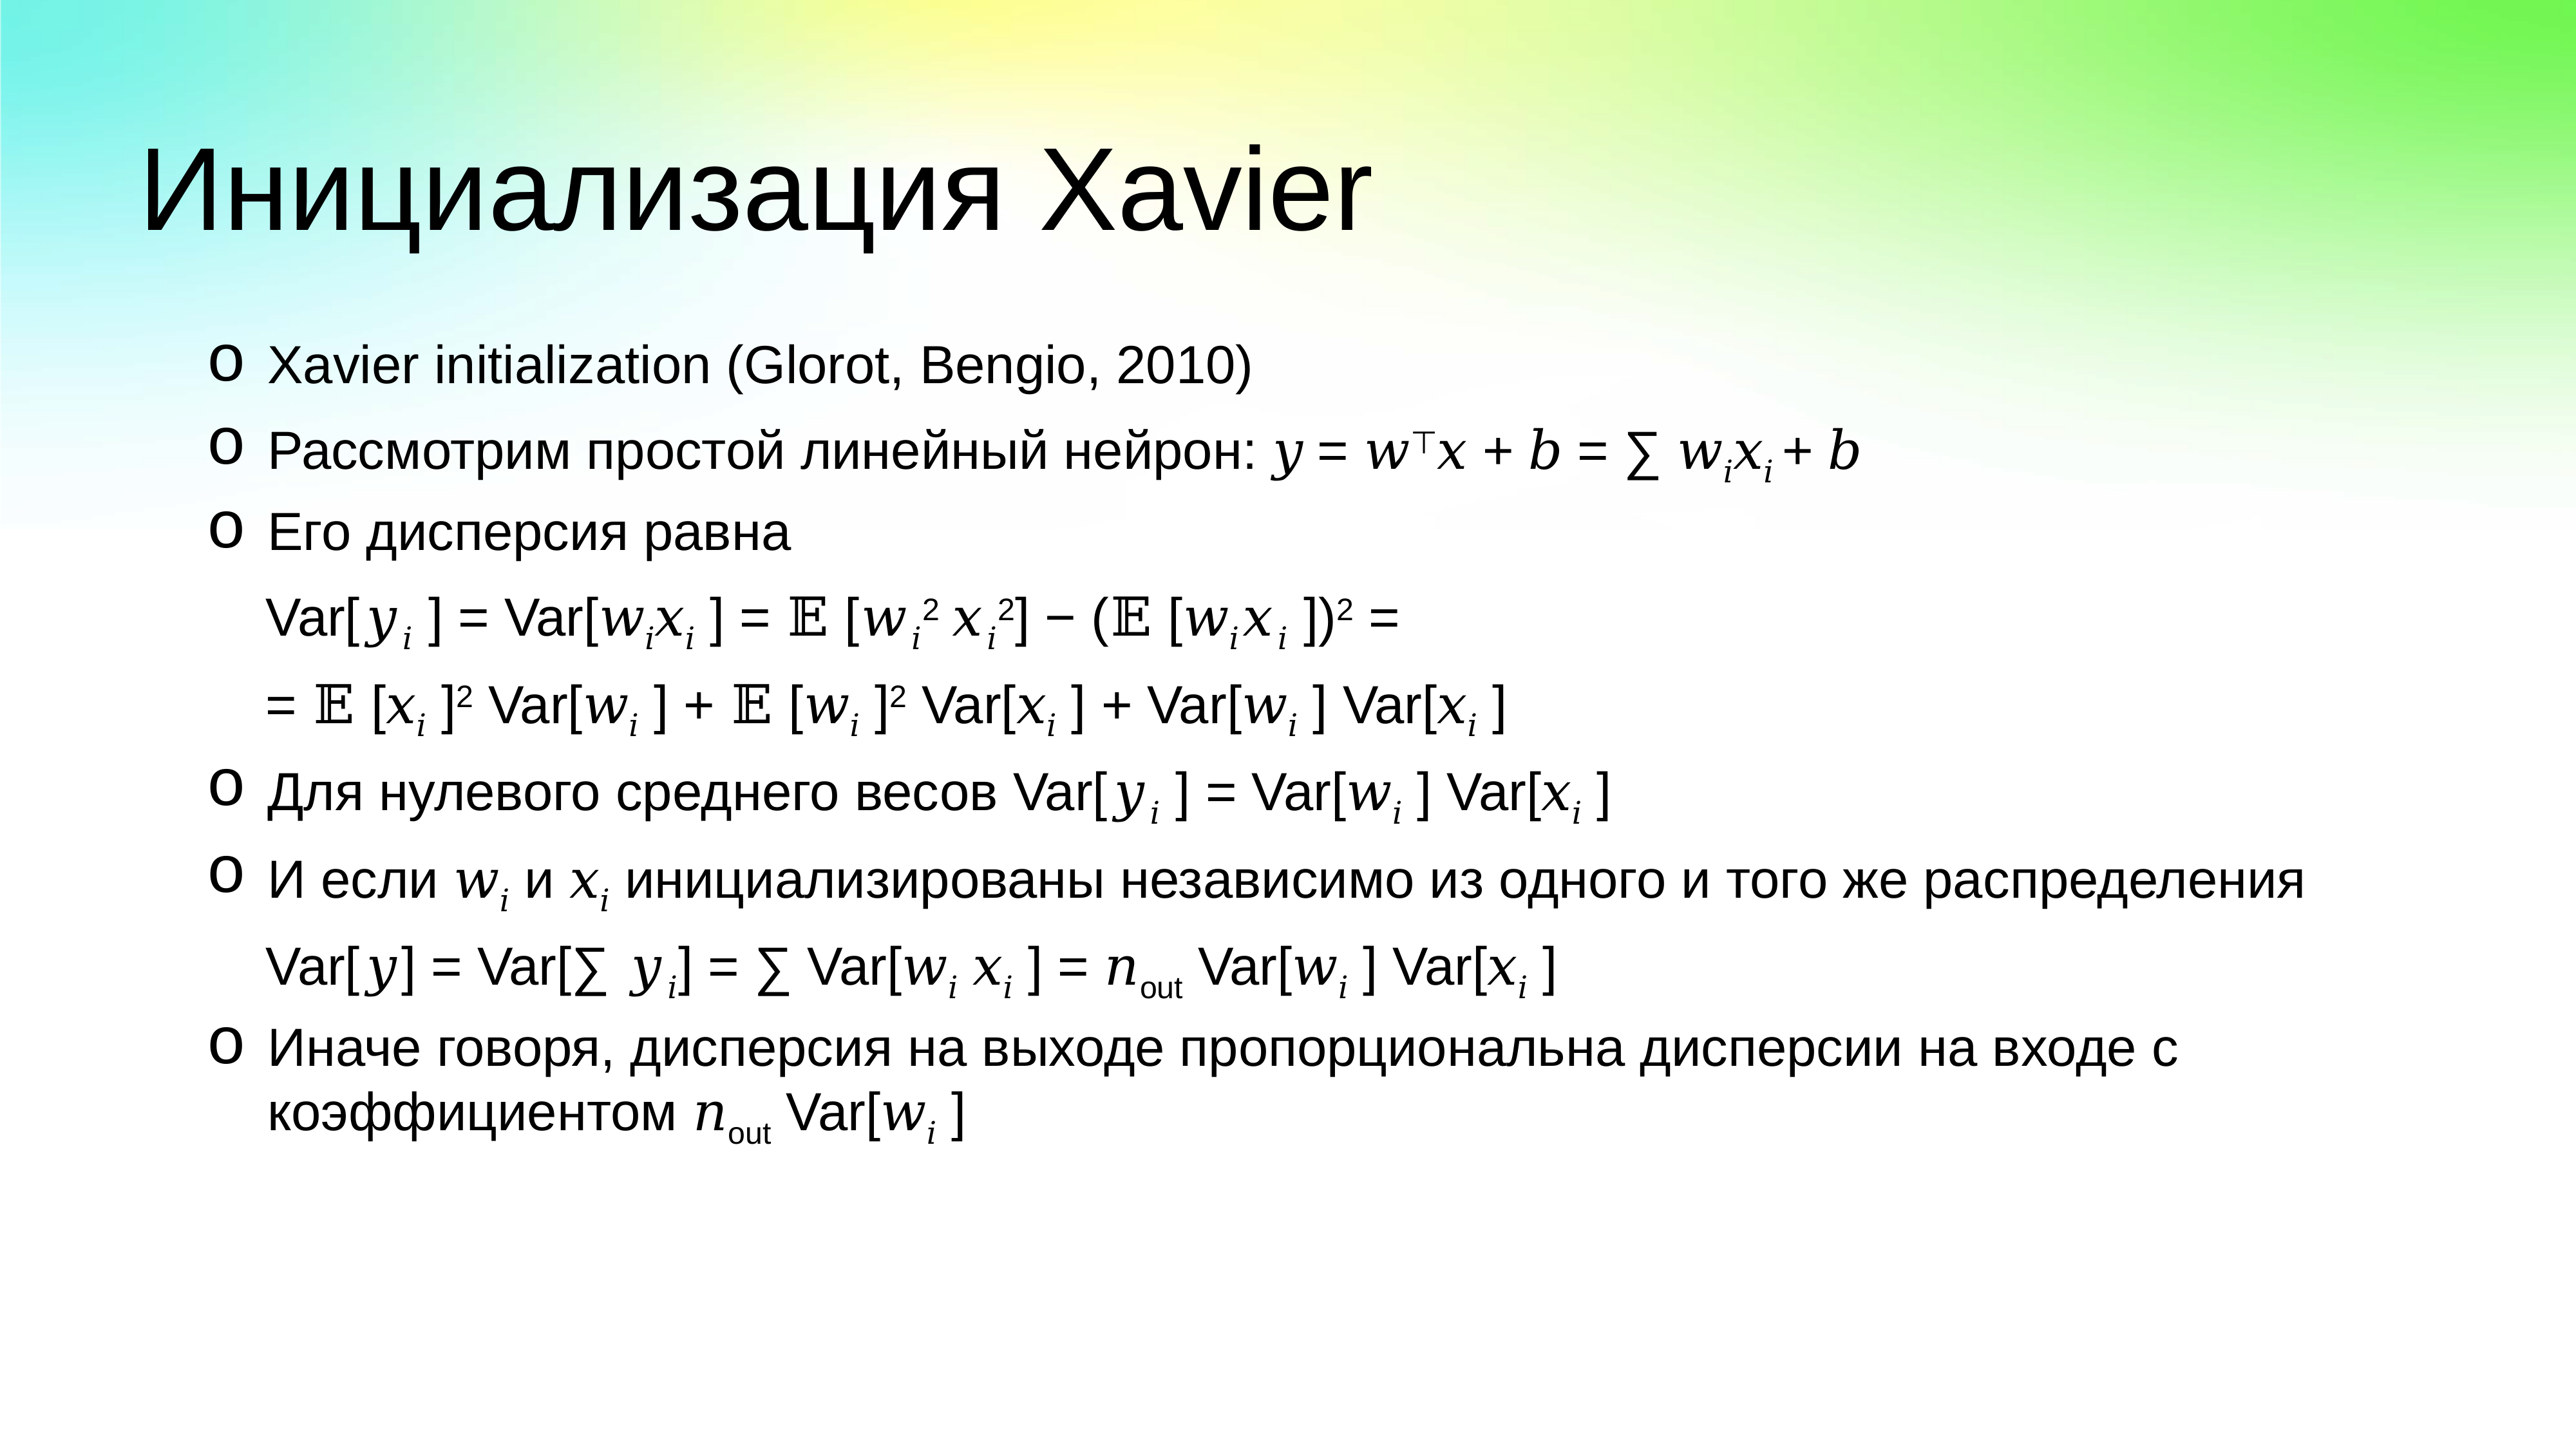

# Инициализация Xavier
Xavier initialization (Glorot, Bengio, 2010)
Рассмотрим простой линейный нейрон: 𝑦 = 𝑤⊤𝑥 + 𝑏 = ∑ 𝑤𝑖𝑥𝑖 + 𝑏
Его дисперсия равна
    Var[𝑦𝑖 ] = Var[𝑤𝑖𝑥𝑖 ] = 𝔼 [𝑤𝑖2 𝑥𝑖2] − (𝔼 [𝑤𝑖𝑥𝑖 ])2 =
    = 𝔼 [𝑥𝑖 ]2 Var[𝑤𝑖 ] + 𝔼 [𝑤𝑖 ]2 Var[𝑥𝑖 ] + Var[𝑤𝑖 ] Var[𝑥𝑖 ]
Для нулевого среднего весов Var[𝑦𝑖 ] = Var[𝑤𝑖 ] Var[𝑥𝑖 ]
И если 𝑤𝑖 и 𝑥𝑖 инициализированы независимо из одного и того же распределения
    Var[𝑦] = Var[∑ 𝑦𝑖] = ∑ Var[𝑤𝑖 𝑥𝑖 ] = 𝑛out Var[𝑤𝑖 ] Var[𝑥𝑖 ]
Иначе говоря, дисперсия на выходе пропорциональна дисперсии на входе с коэффициентом 𝑛out Var[𝑤𝑖 ]